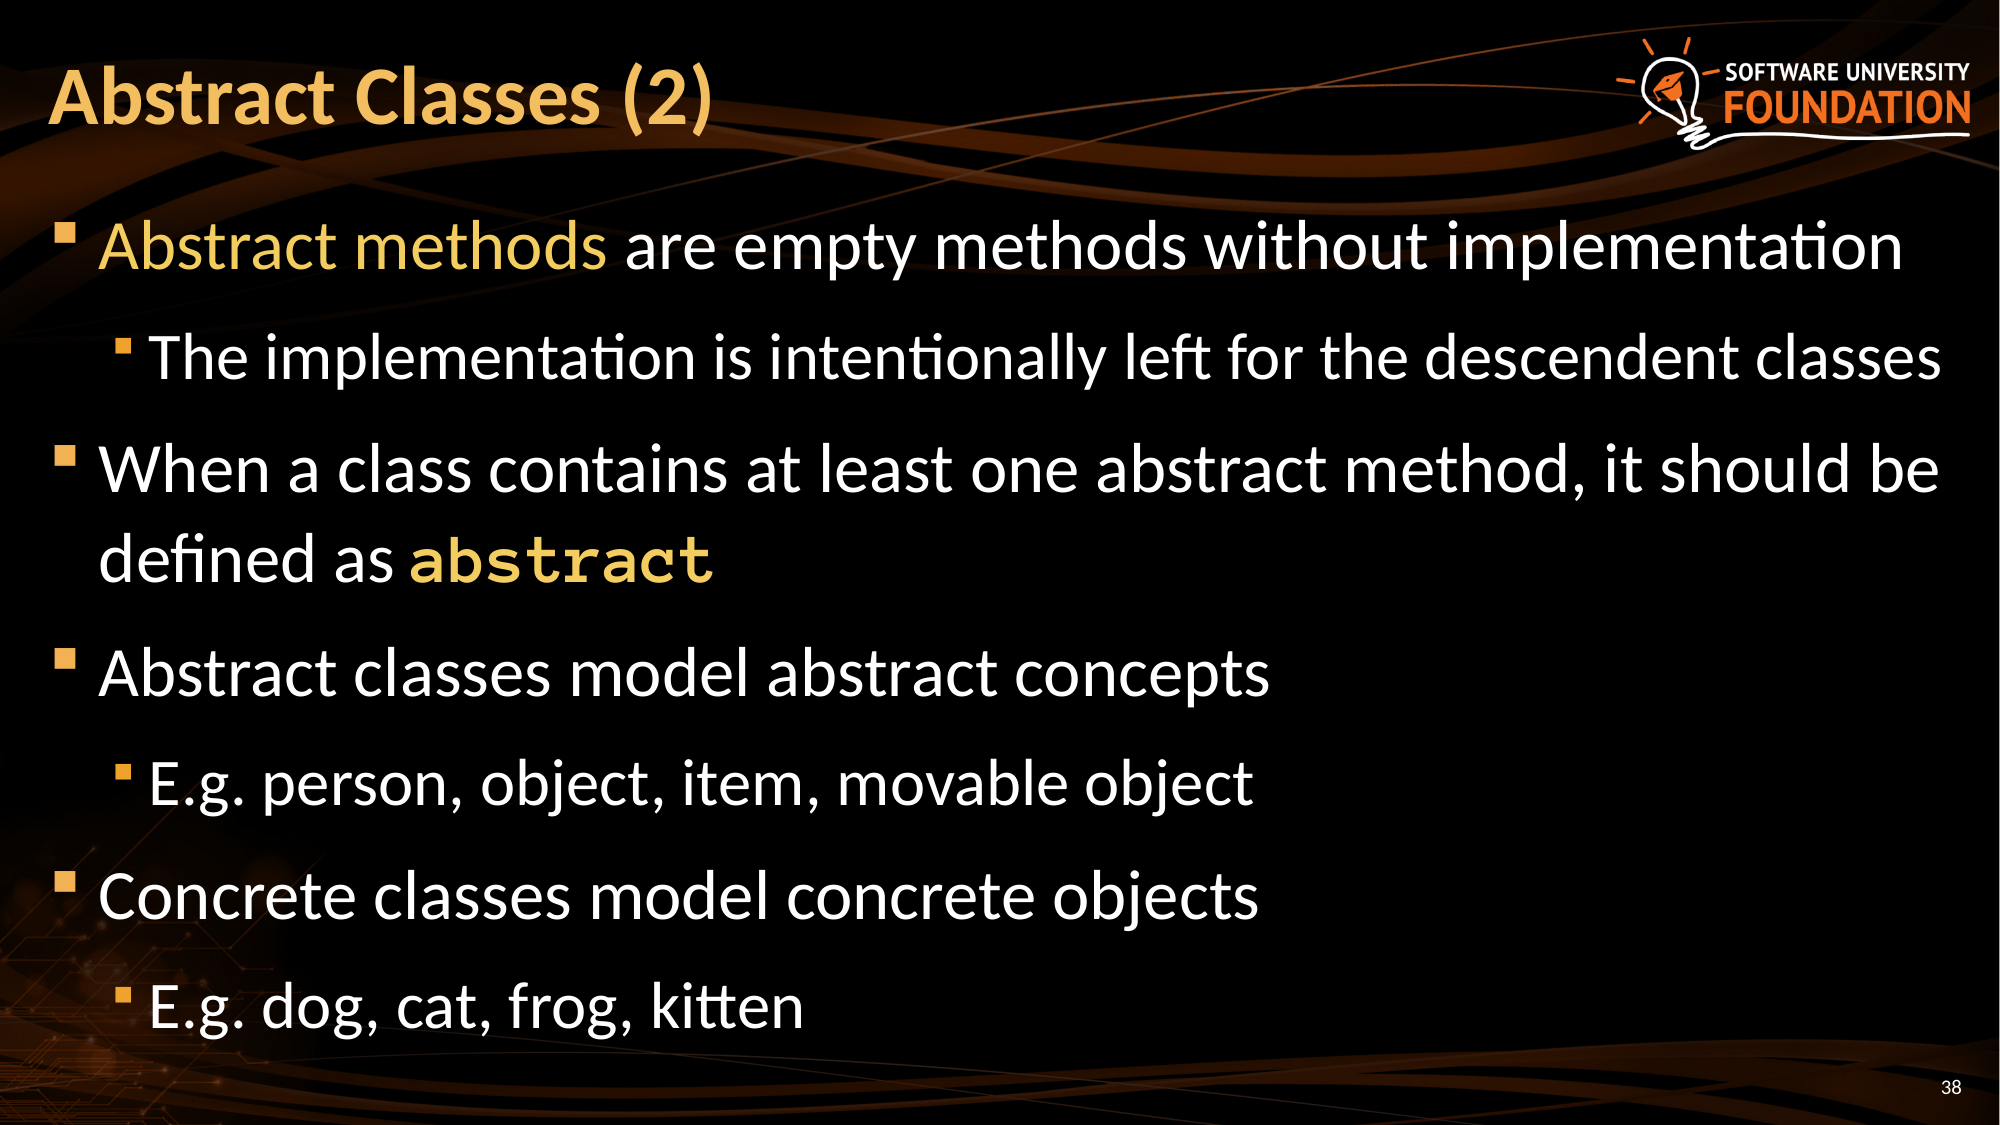

# Abstract Classes (2)
Abstract methods are empty methods without implementation
The implementation is intentionally left for the descendent classes
When a class contains at least one abstract method, it should be defined as abstract
Abstract classes model abstract concepts
E.g. person, object, item, movable object
Concrete classes model concrete objects
E.g. dog, cat, frog, kitten

38